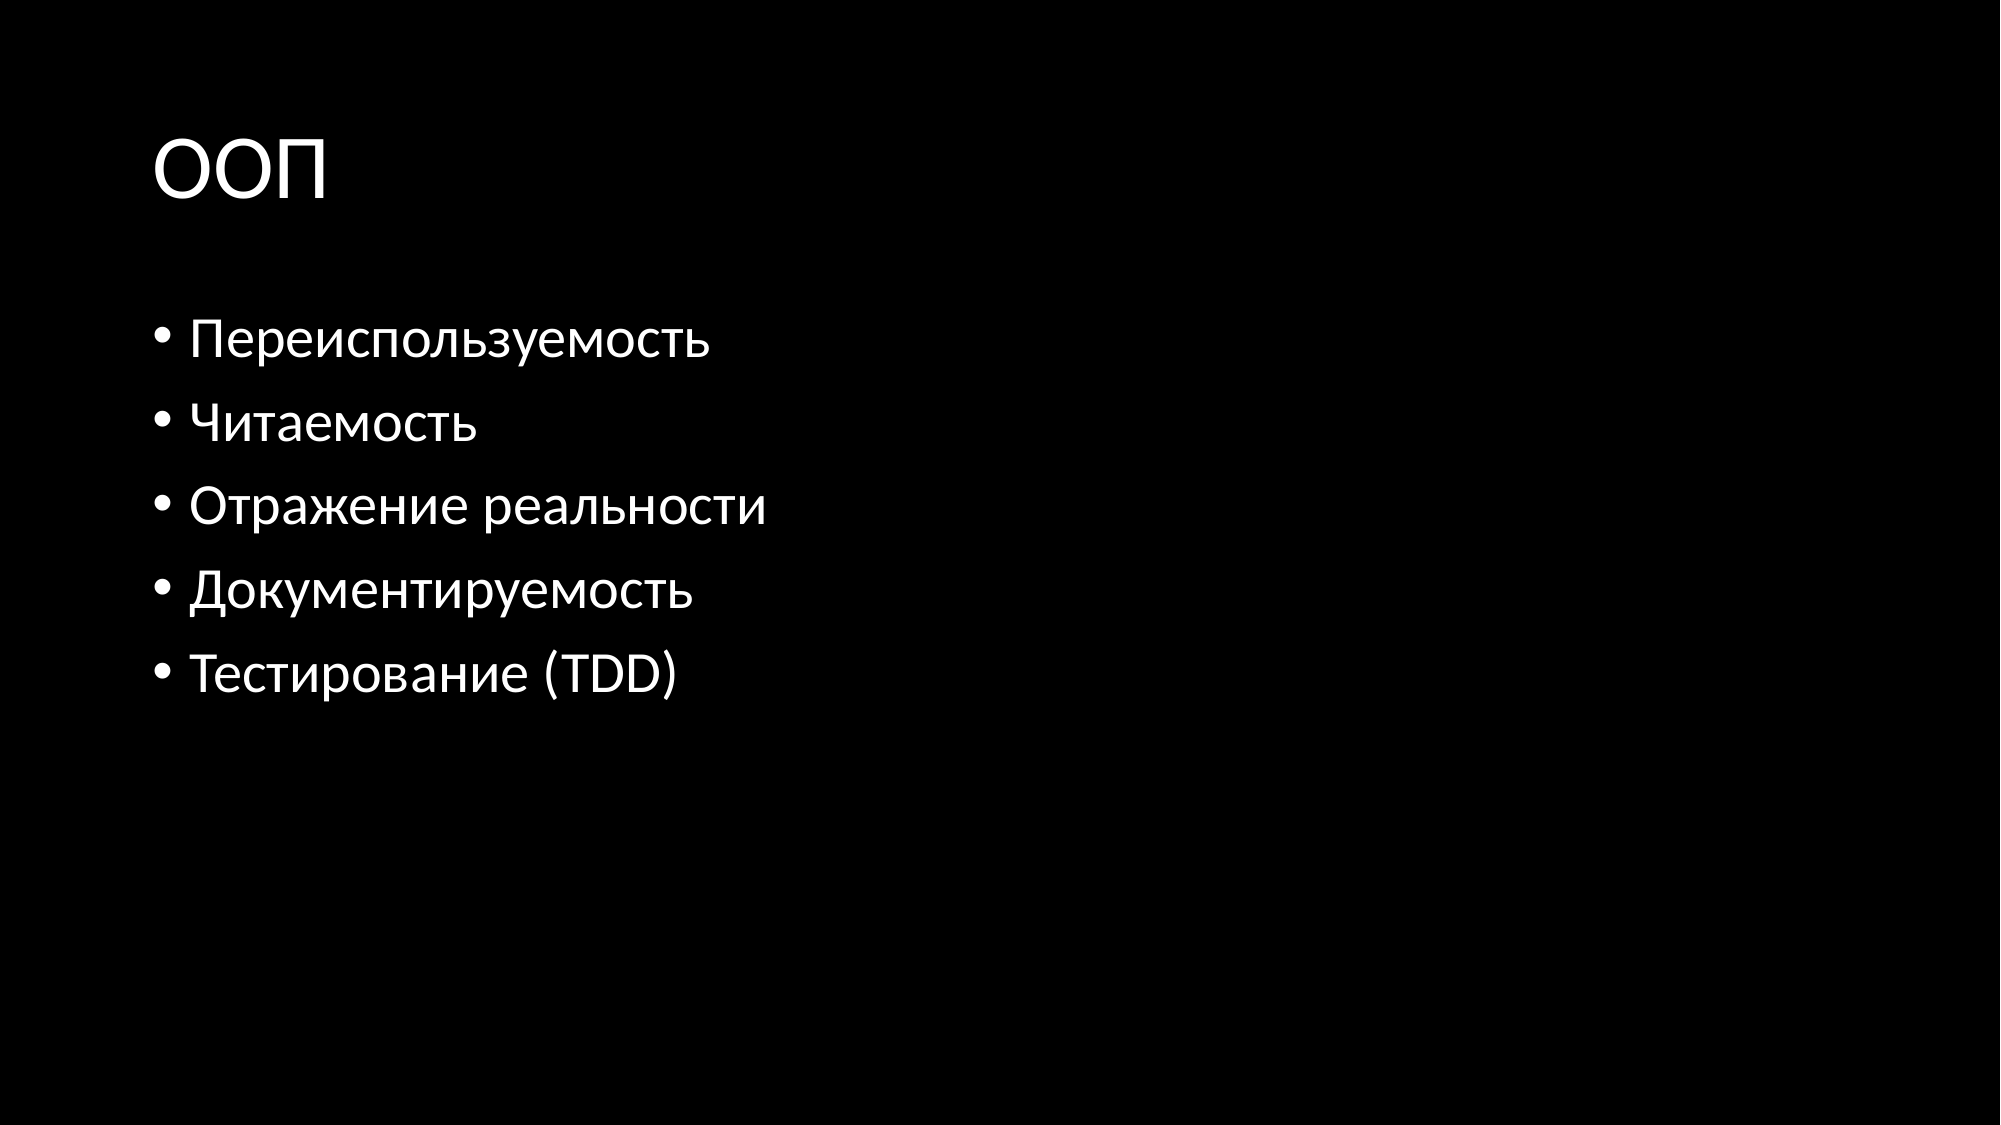

# ООП
Переиспользуемость
Читаемость
Отражение реальности
Документируемость
Тестирование (TDD)